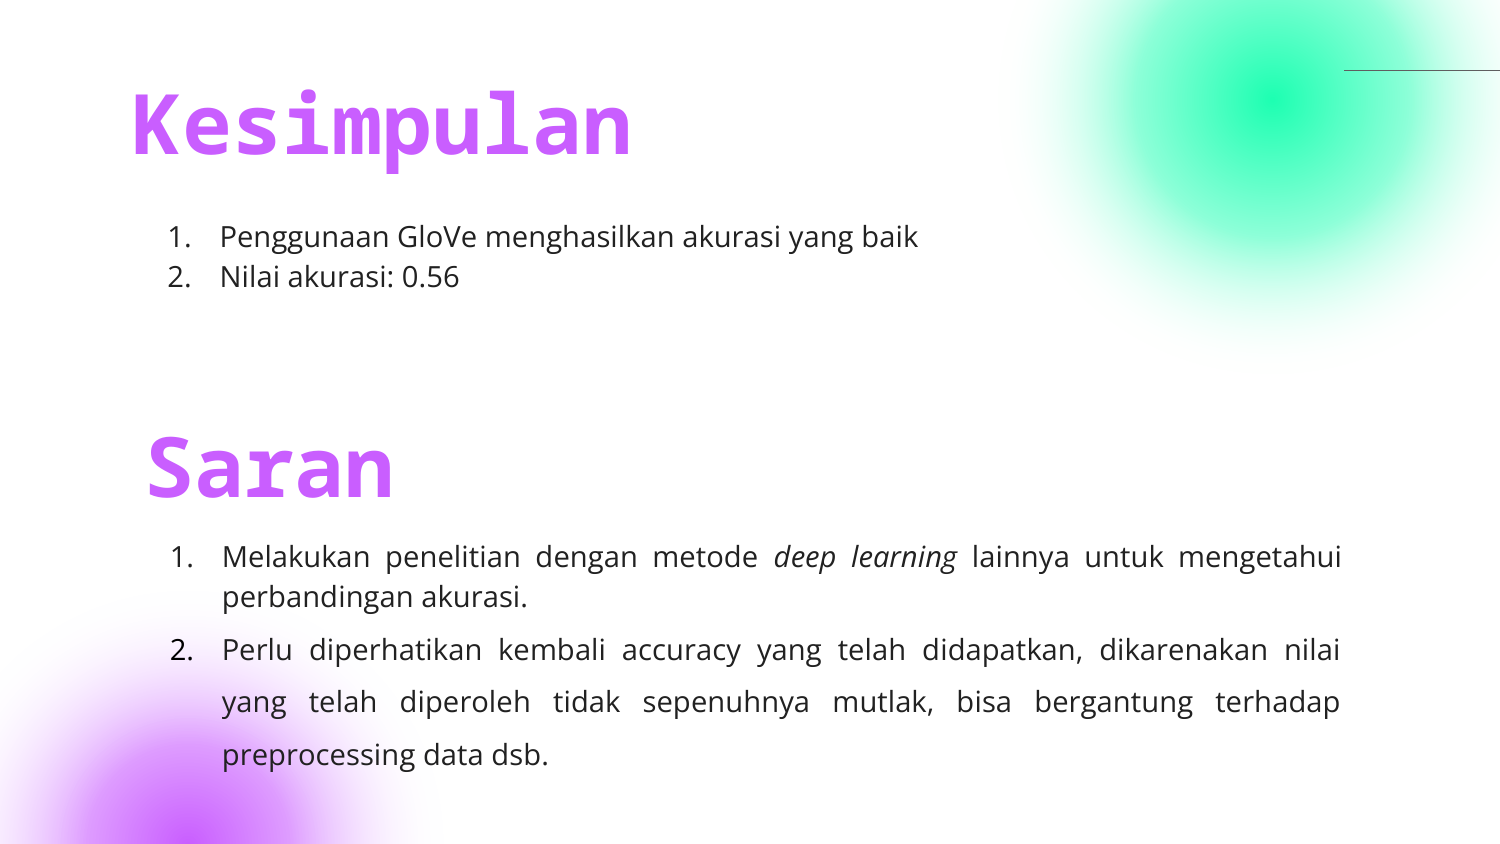

# Kesimpulan
Penggunaan GloVe menghasilkan akurasi yang baik
Nilai akurasi: 0.56
Saran
Melakukan penelitian dengan metode deep learning lainnya untuk mengetahui perbandingan akurasi.
Perlu diperhatikan kembali accuracy yang telah didapatkan, dikarenakan nilai yang telah diperoleh tidak sepenuhnya mutlak, bisa bergantung terhadap preprocessing data dsb.